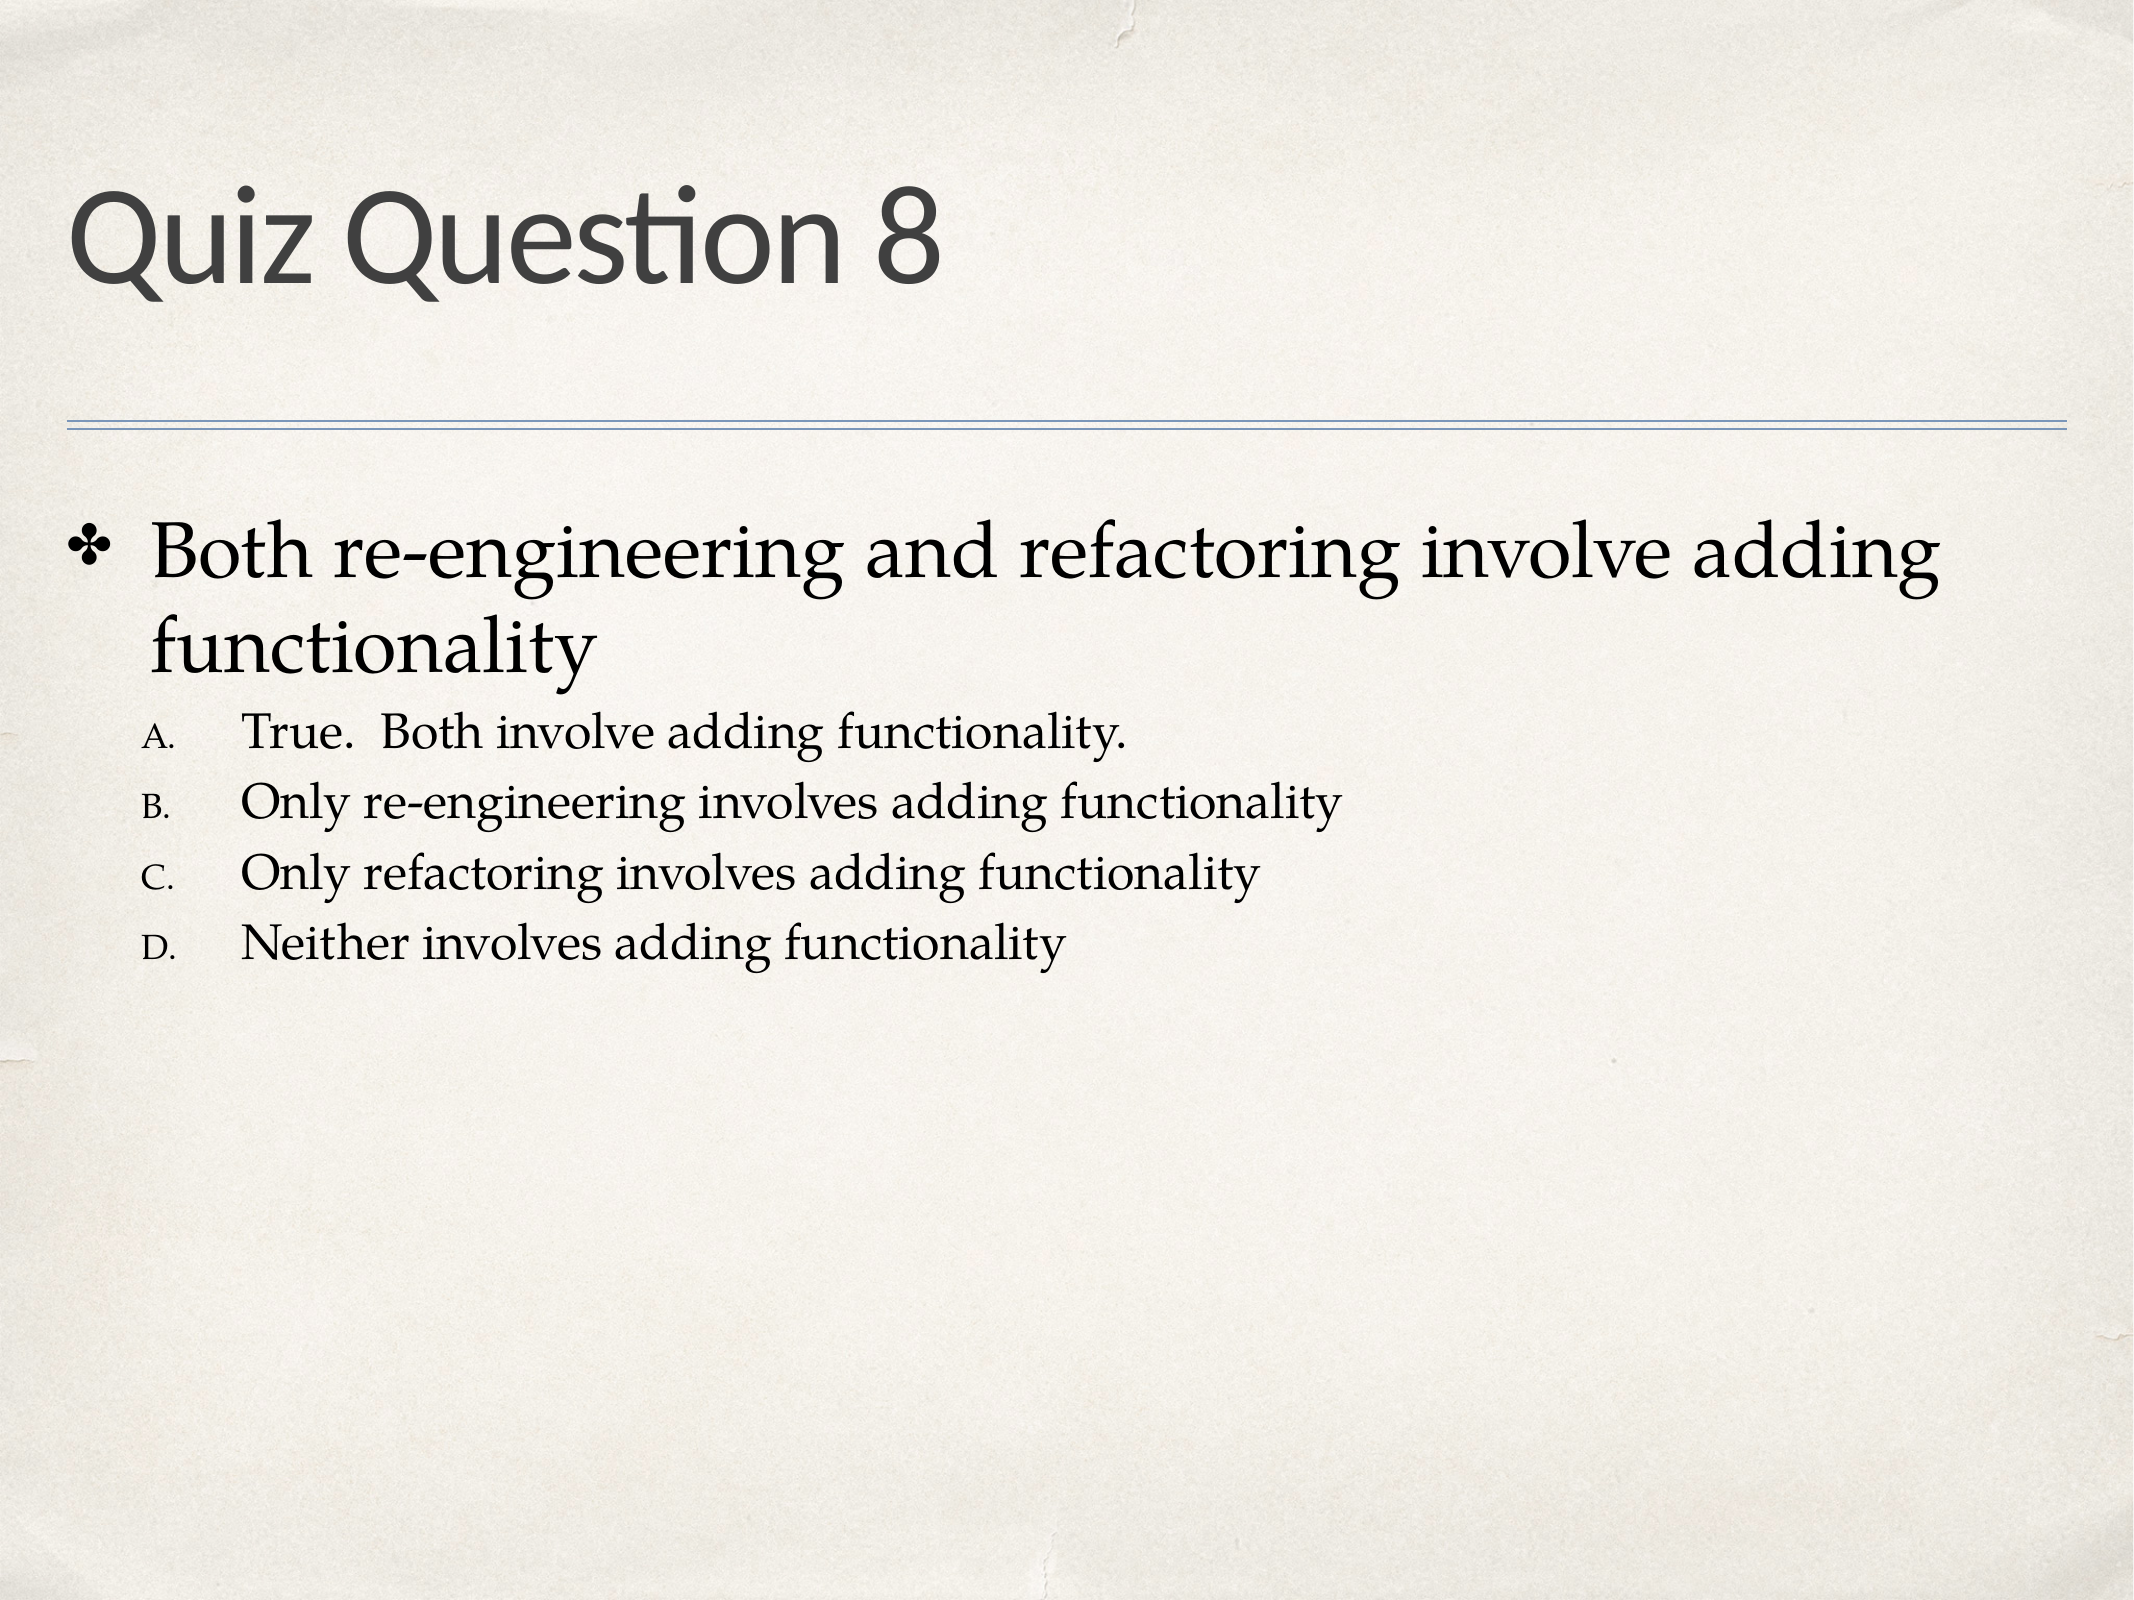

# Quiz Question 8
Both re-engineering and refactoring involve adding functionality
True.  Both involve adding functionality.
Only re-engineering involves adding functionality
Only refactoring involves adding functionality
Neither involves adding functionality